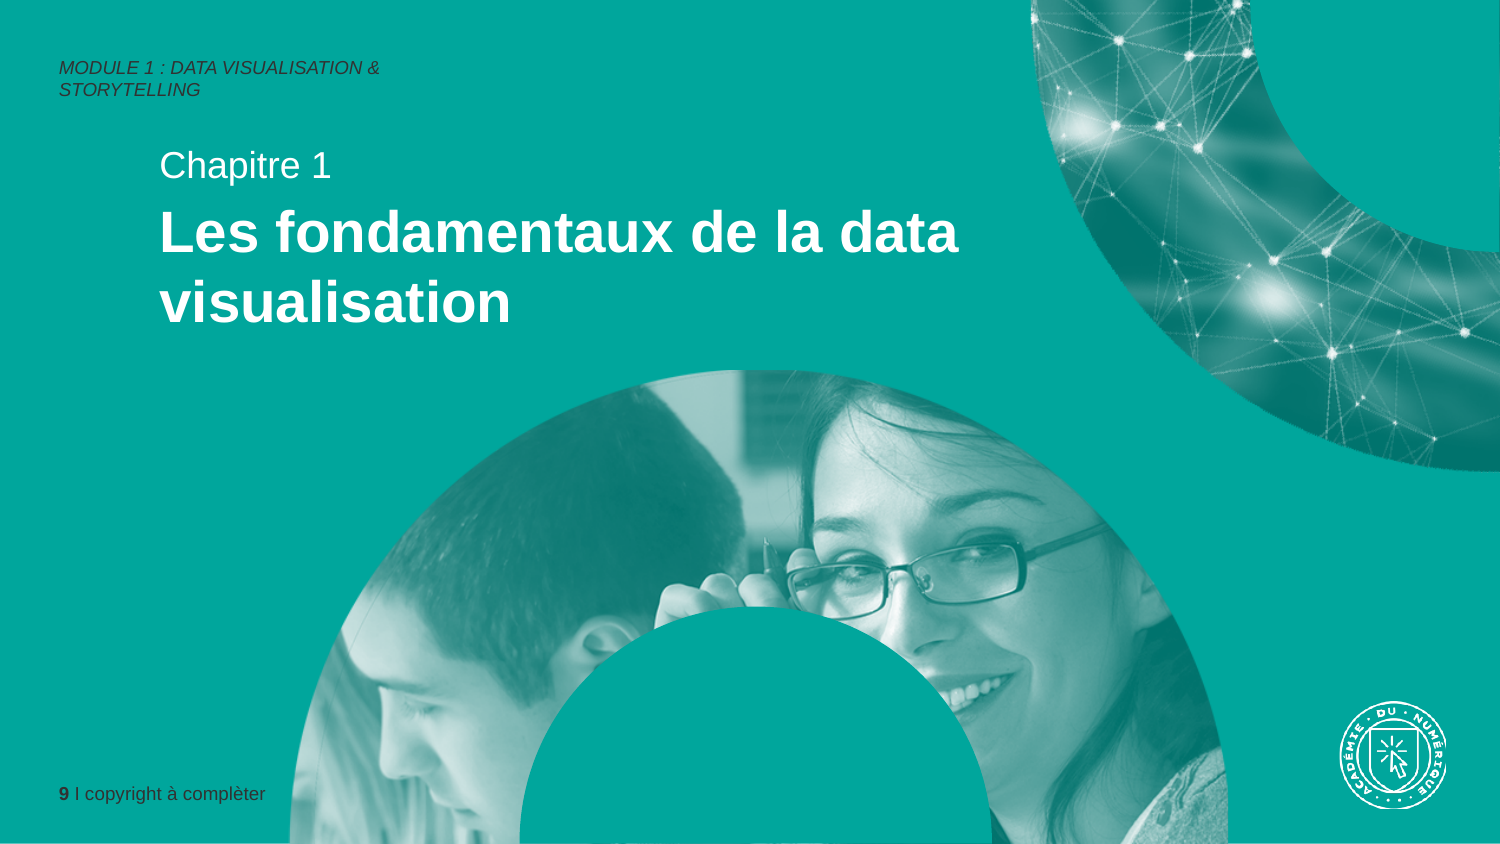

MODULE 1 : DATA VISUALISATION & STORYTELLING
Chapitre 1
Les fondamentaux de la data visualisation